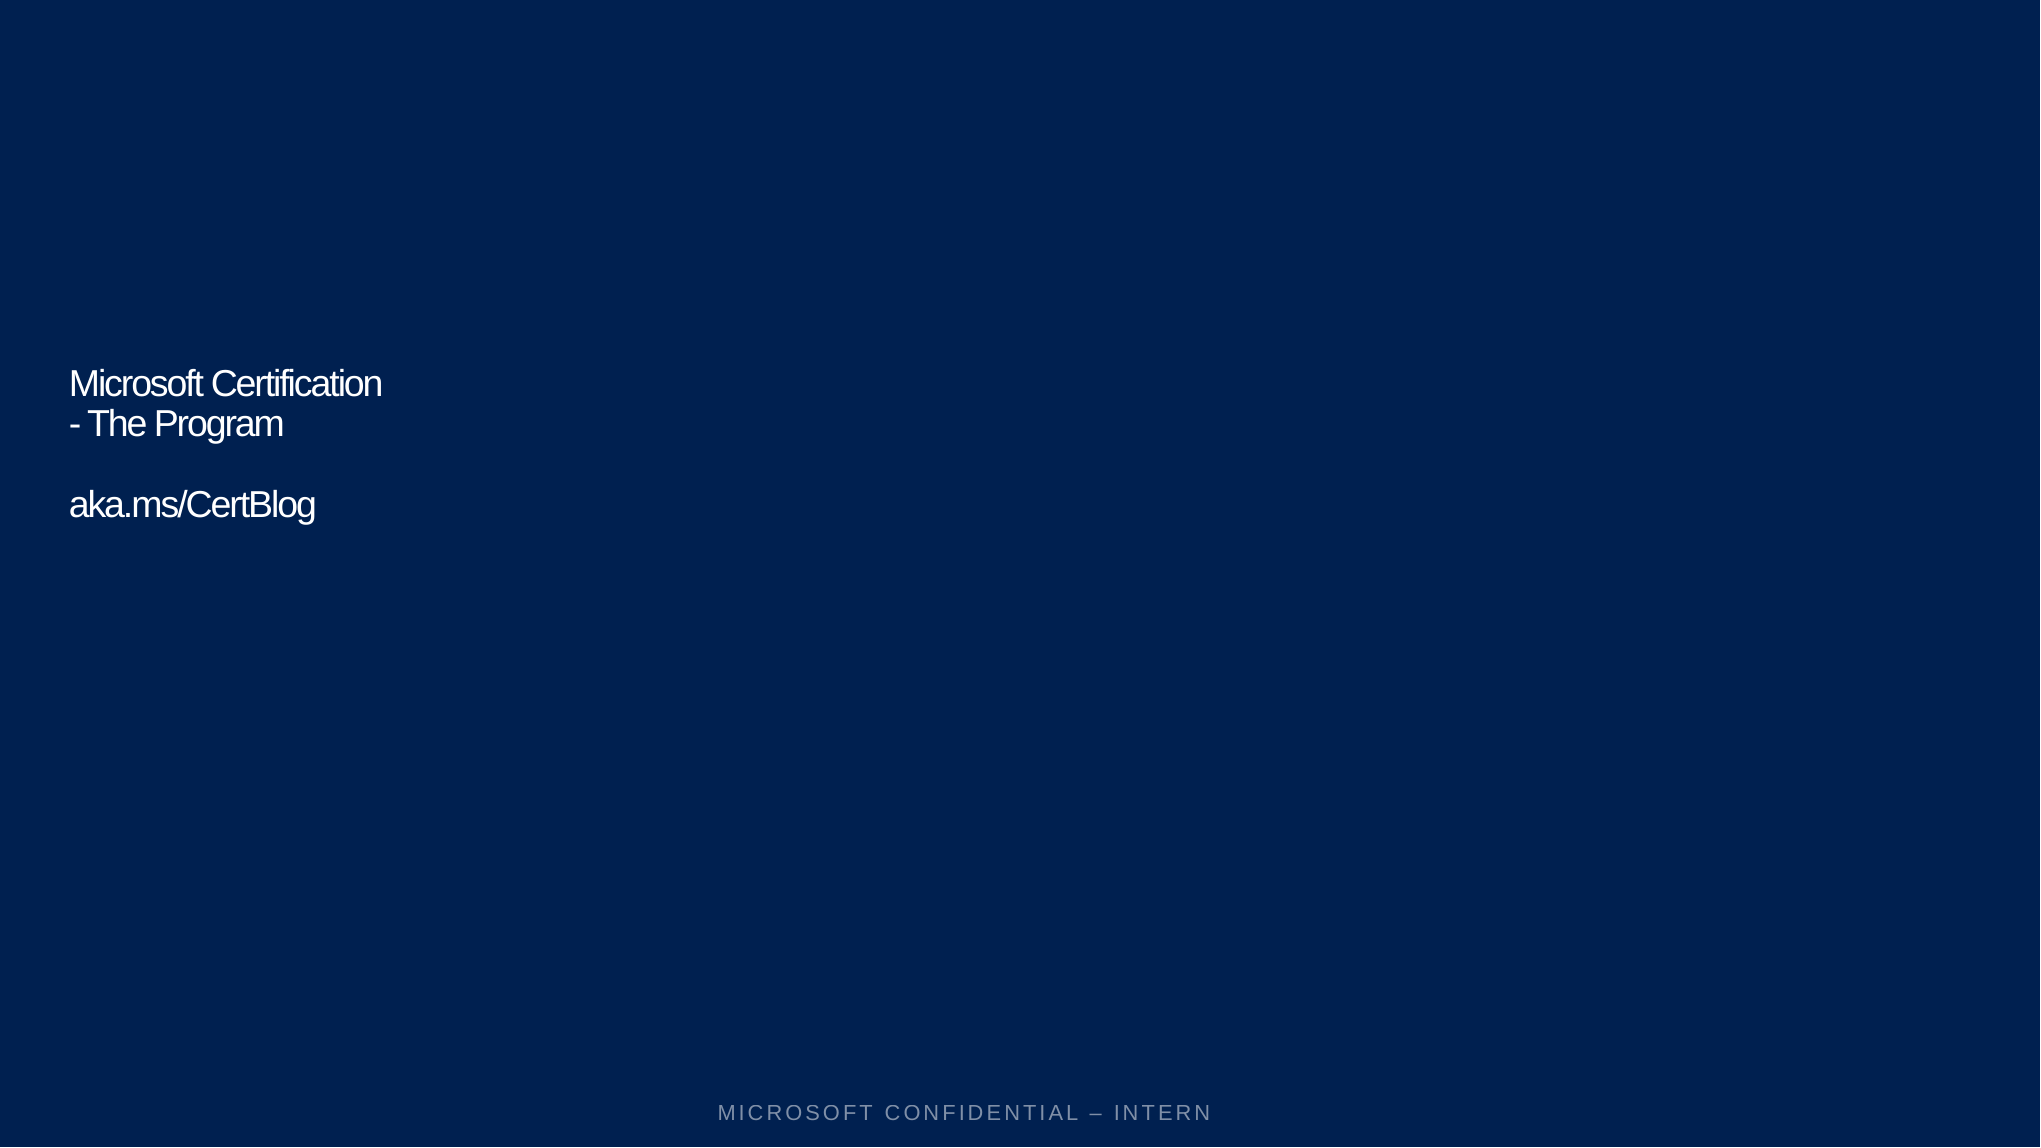

# Microsoft Certification - The Program aka.ms/CertBlog